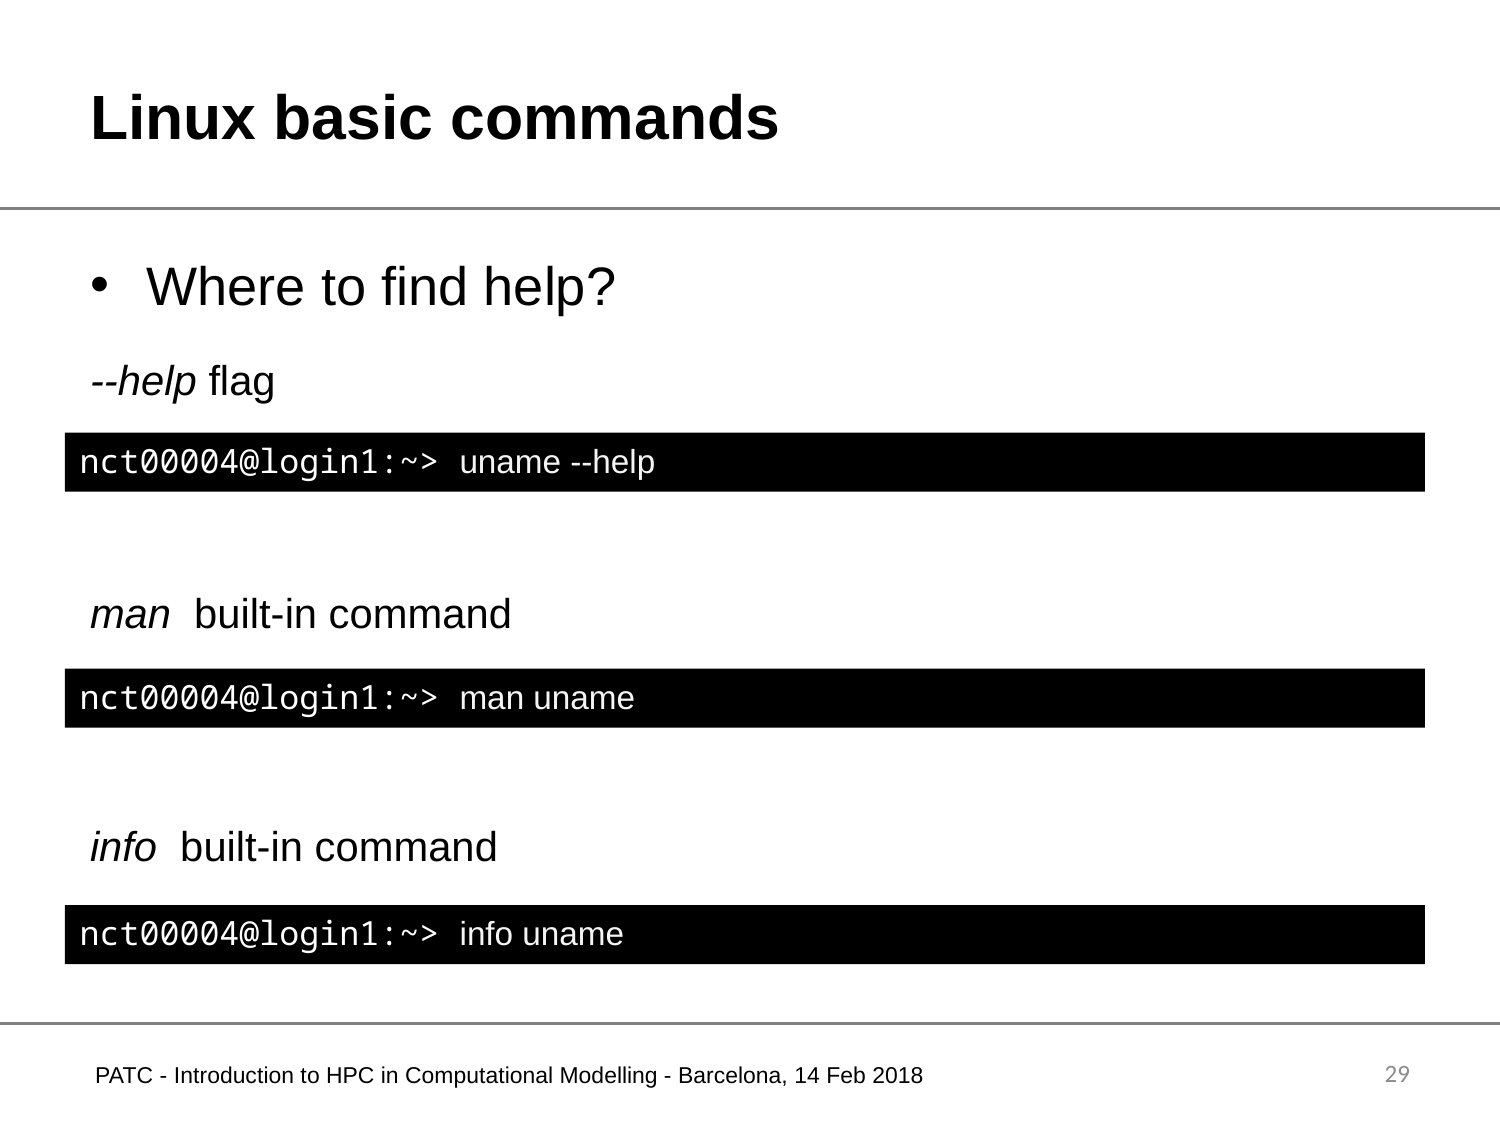

# Linux basic commands
Where to find help?

--help flag

man  built-in command

info  built-in command

nct00004@login1:~> uname --help

nct00004@login1:~> man uname

nct00004@login1:~> info uname

29